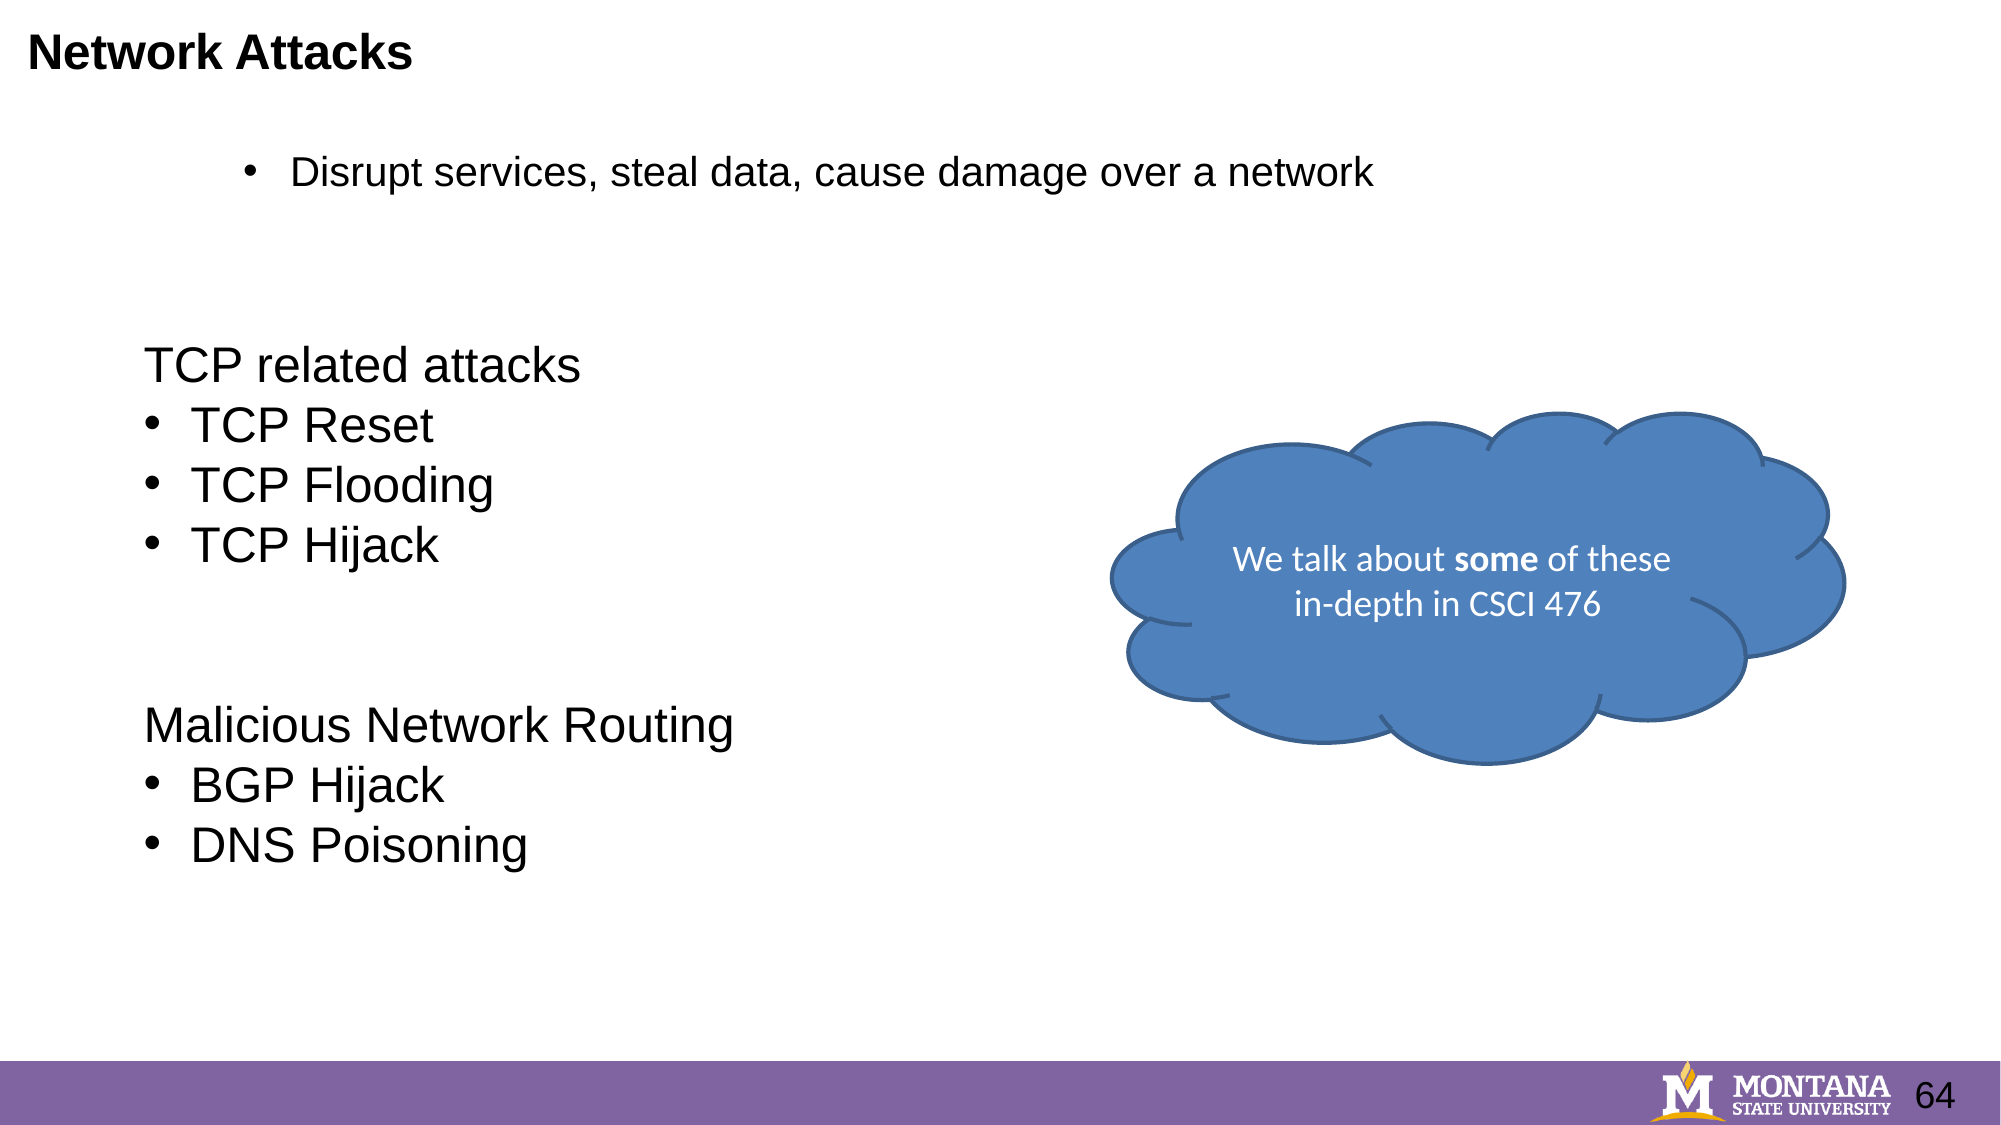

Network Attacks
Disrupt services, steal data, cause damage over a network
TCP related attacks
TCP Reset
TCP Flooding
TCP Hijack

Malicious Network Routing
BGP Hijack
DNS Poisoning
We talk about some of these in-depth in CSCI 476
64